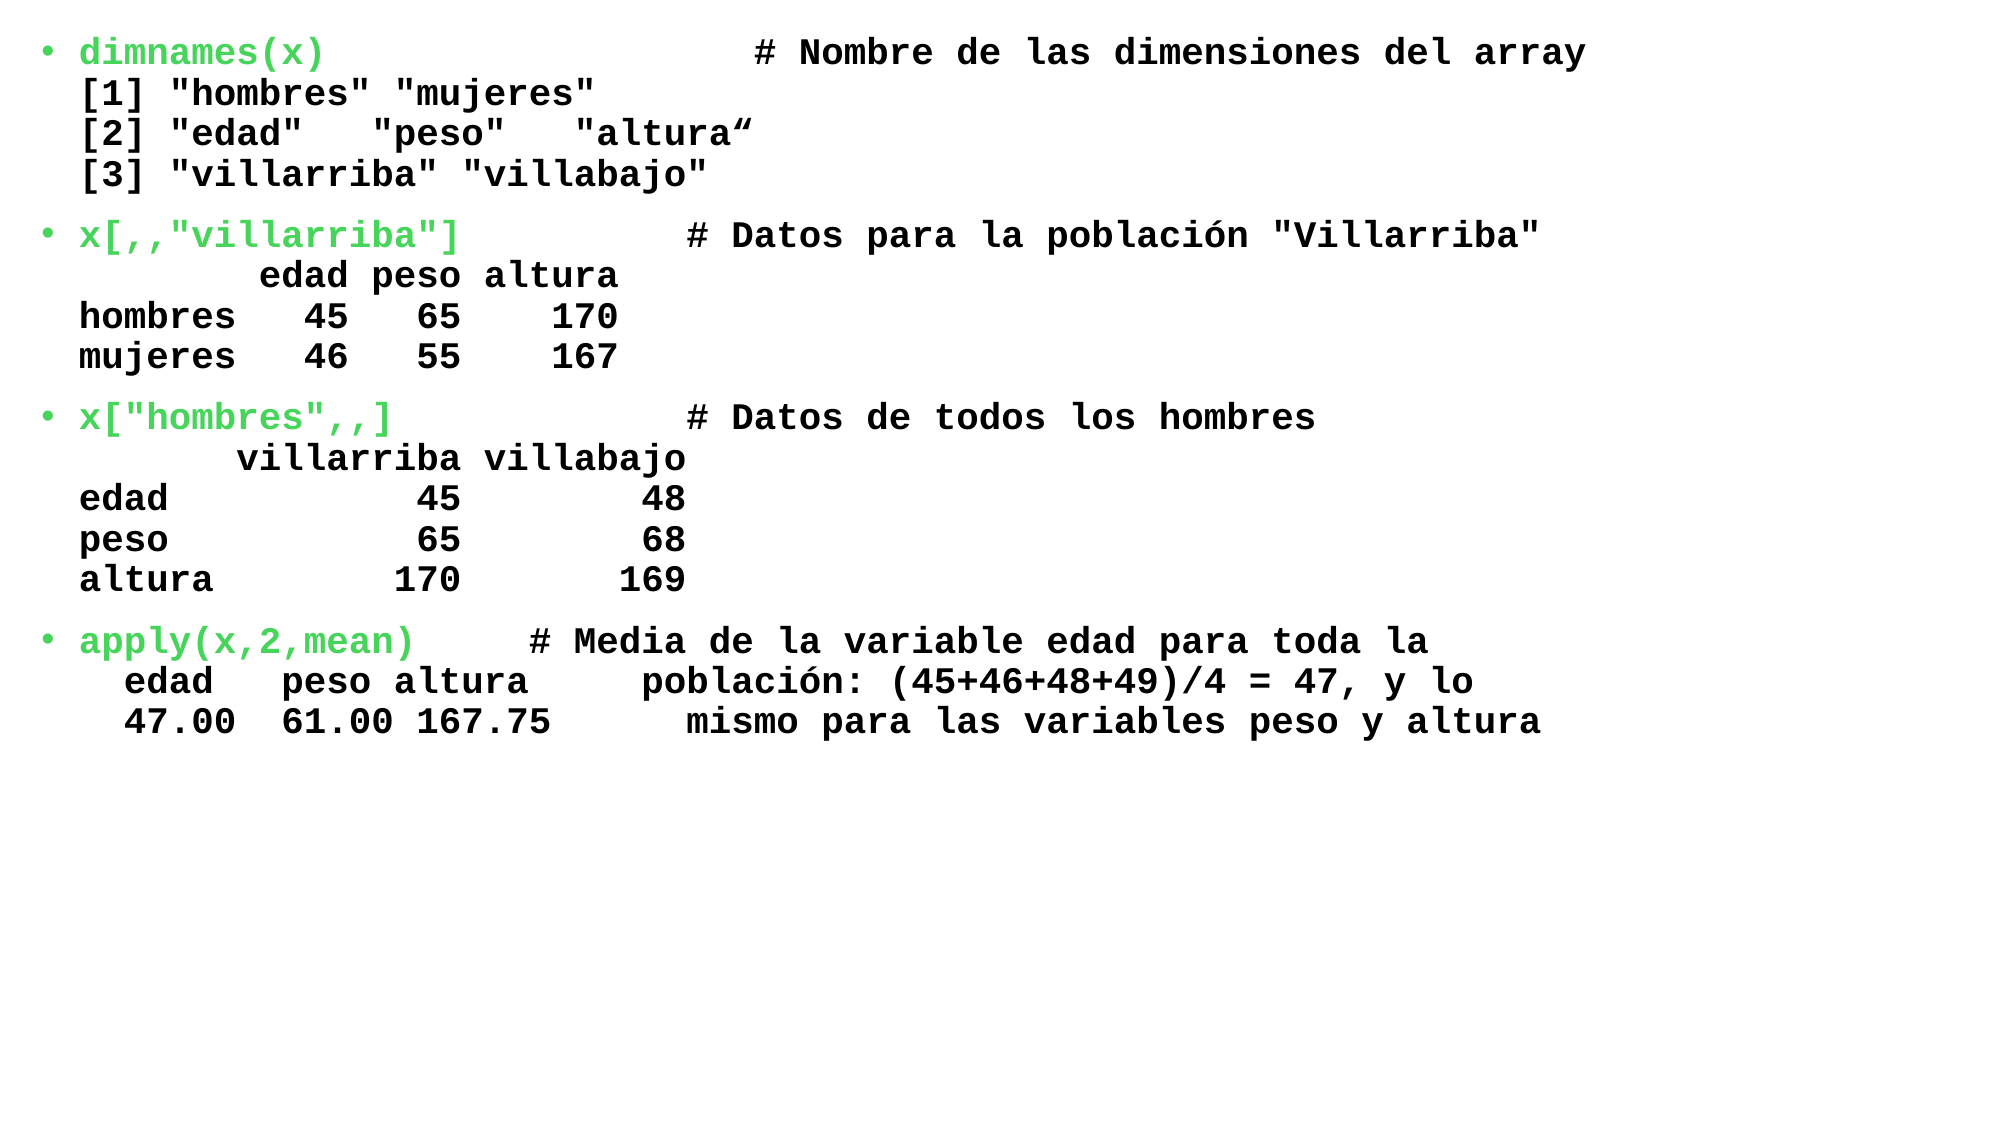

dimnames(x)                   # Nombre de las dimensiones del array
[1] "hombres" "mujeres"
[2] "edad"   "peso"   "altura“
[3] "villarriba" "villabajo"
x[,,"villarriba"]          # Datos para la población "Villarriba"
        edad peso altura
hombres   45   65    170
mujeres   46   55    167
x["hombres",,]             # Datos de todos los hombres
       villarriba villabajo
edad           45        48
peso           65        68
altura        170       169
apply(x,2,mean)     # Media de la variable edad para toda la
  edad   peso altura     población: (45+46+48+49)/4 = 47, y lo
  47.00  61.00 167.75      mismo para las variables peso y altura